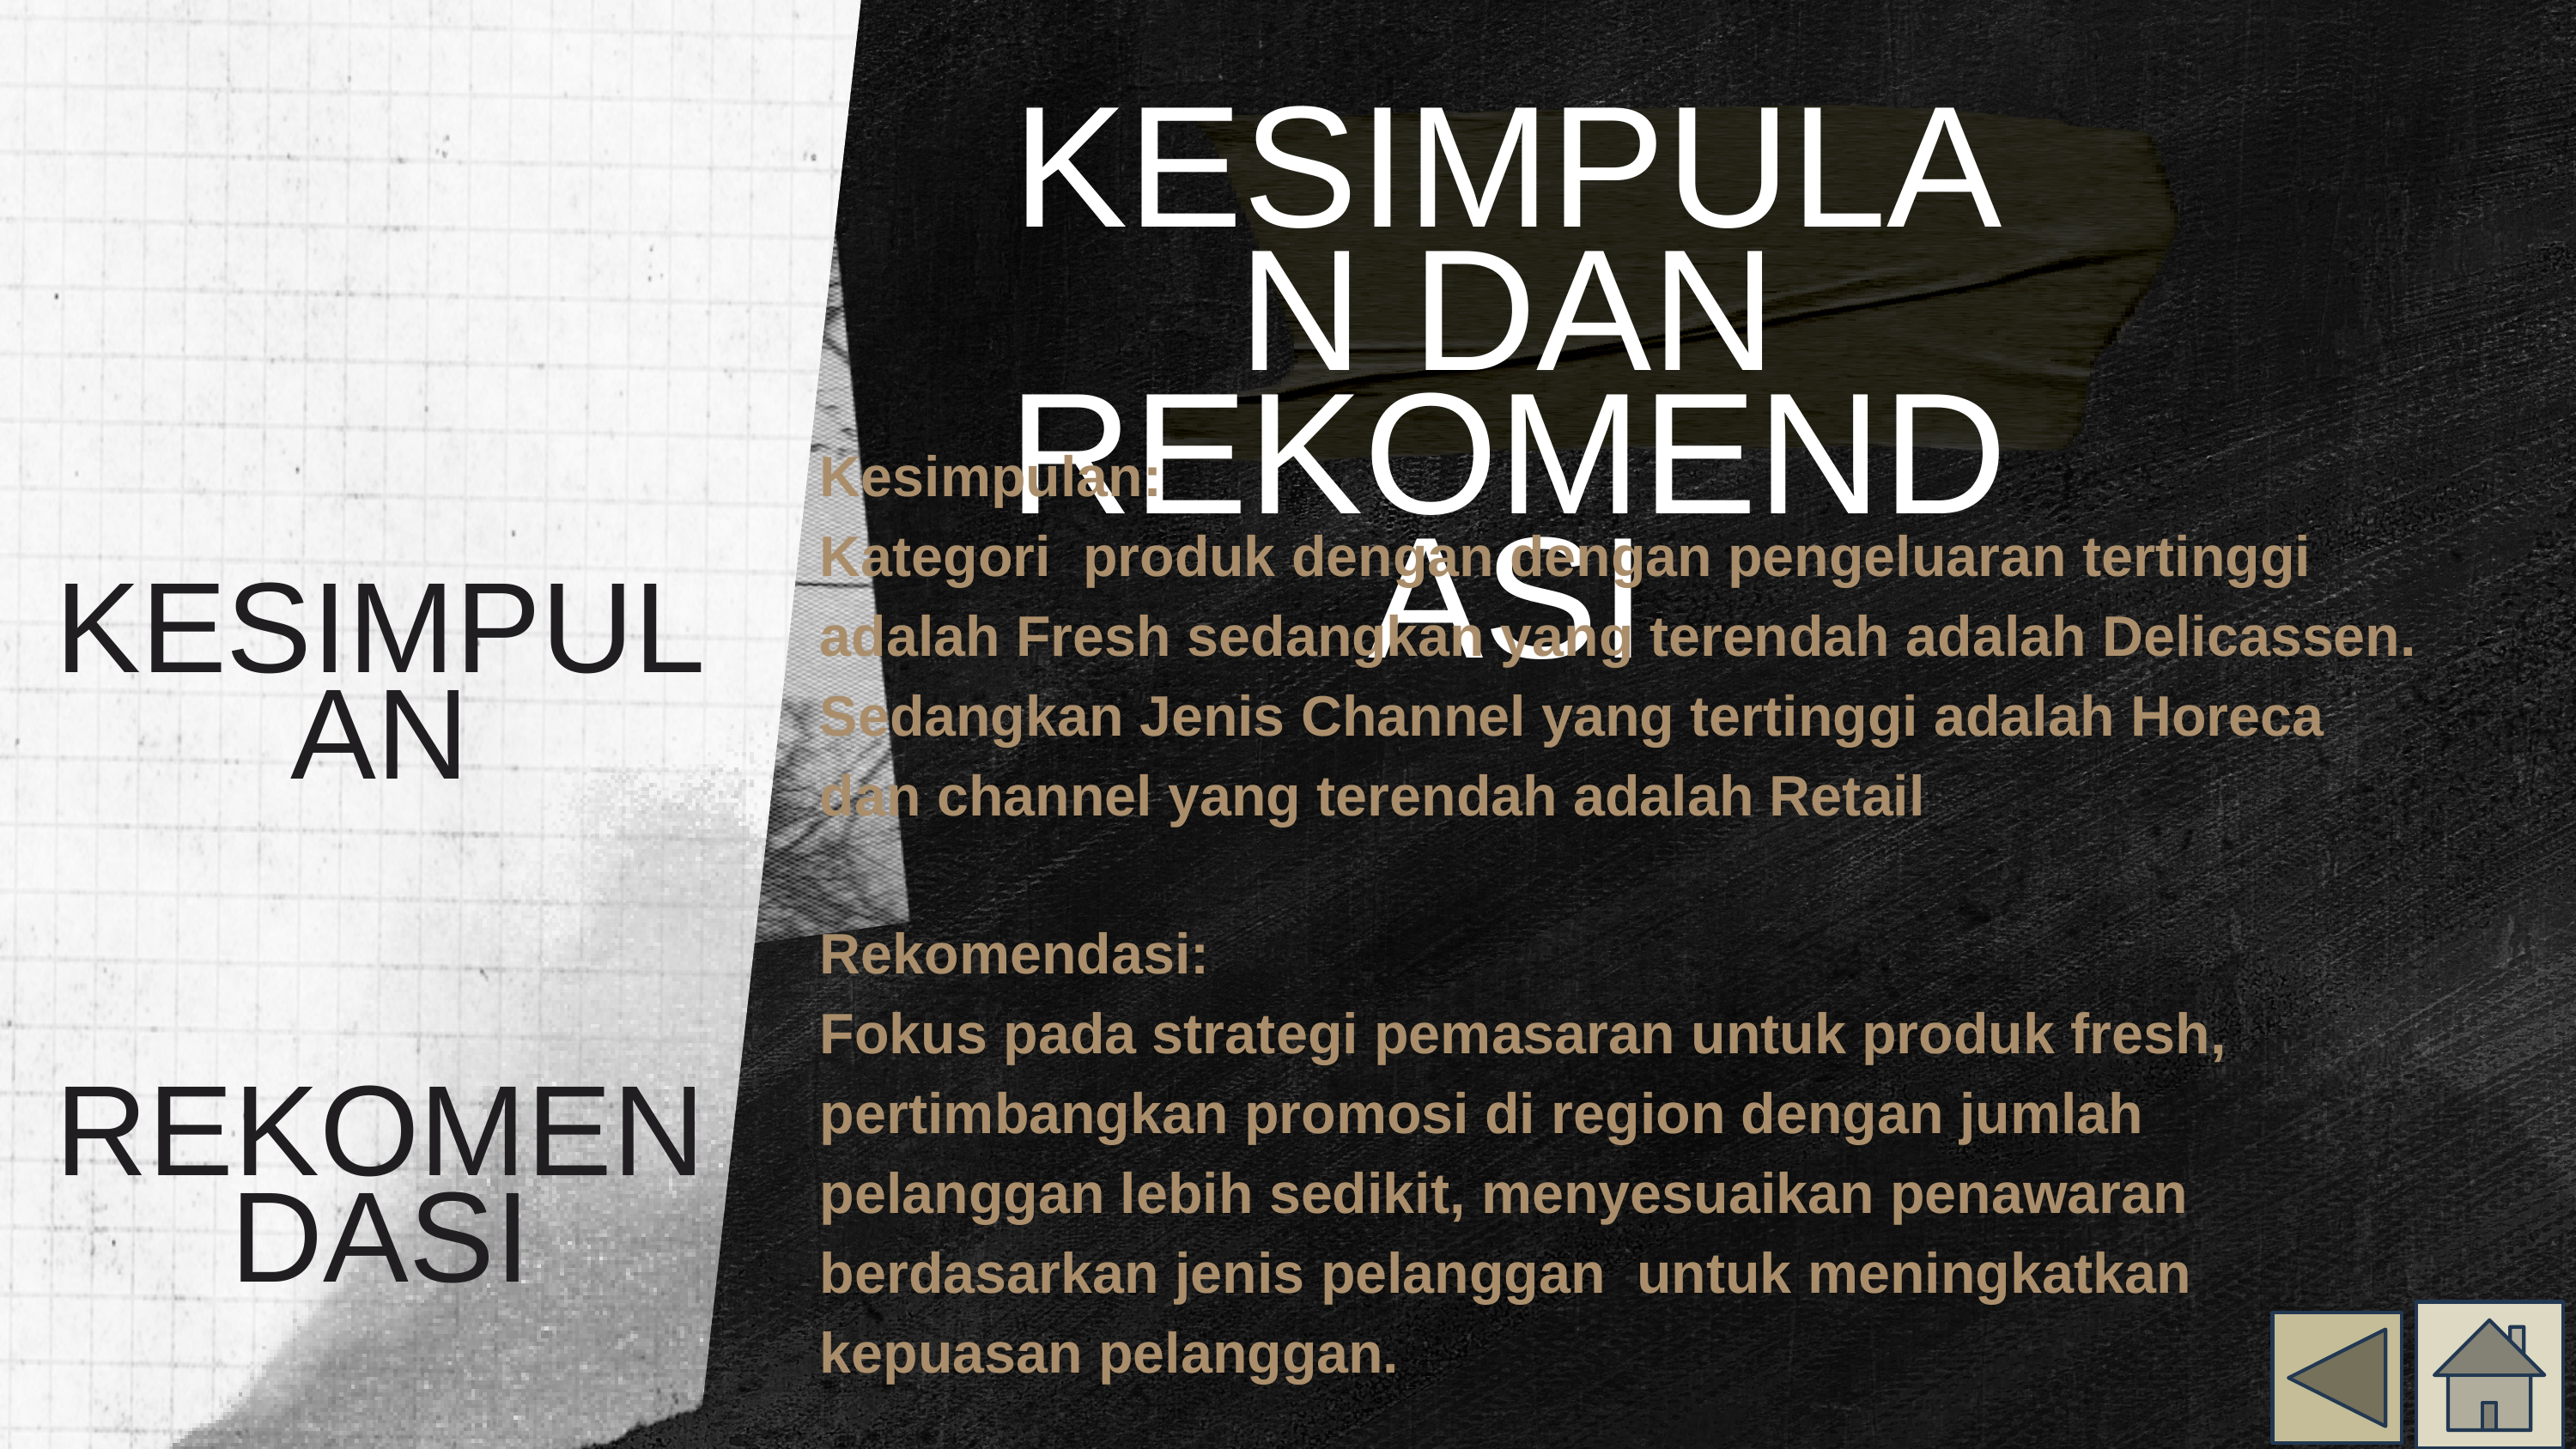

KESIMPULAN DAN REKOMENDASI
Kesimpulan:
Kategori  produk dengan dengan pengeluaran tertinggi adalah Fresh sedangkan yang terendah adalah Delicassen. Sedangkan Jenis Channel yang tertinggi adalah Horeca dan channel yang terendah adalah Retail

KESIMPULAN
Rekomendasi:
Fokus pada strategi pemasaran untuk produk fresh, pertimbangkan promosi di region dengan jumlah pelanggan lebih sedikit, menyesuaikan penawaran berdasarkan jenis pelanggan  untuk meningkatkan kepuasan pelanggan.
REKOMENDASI